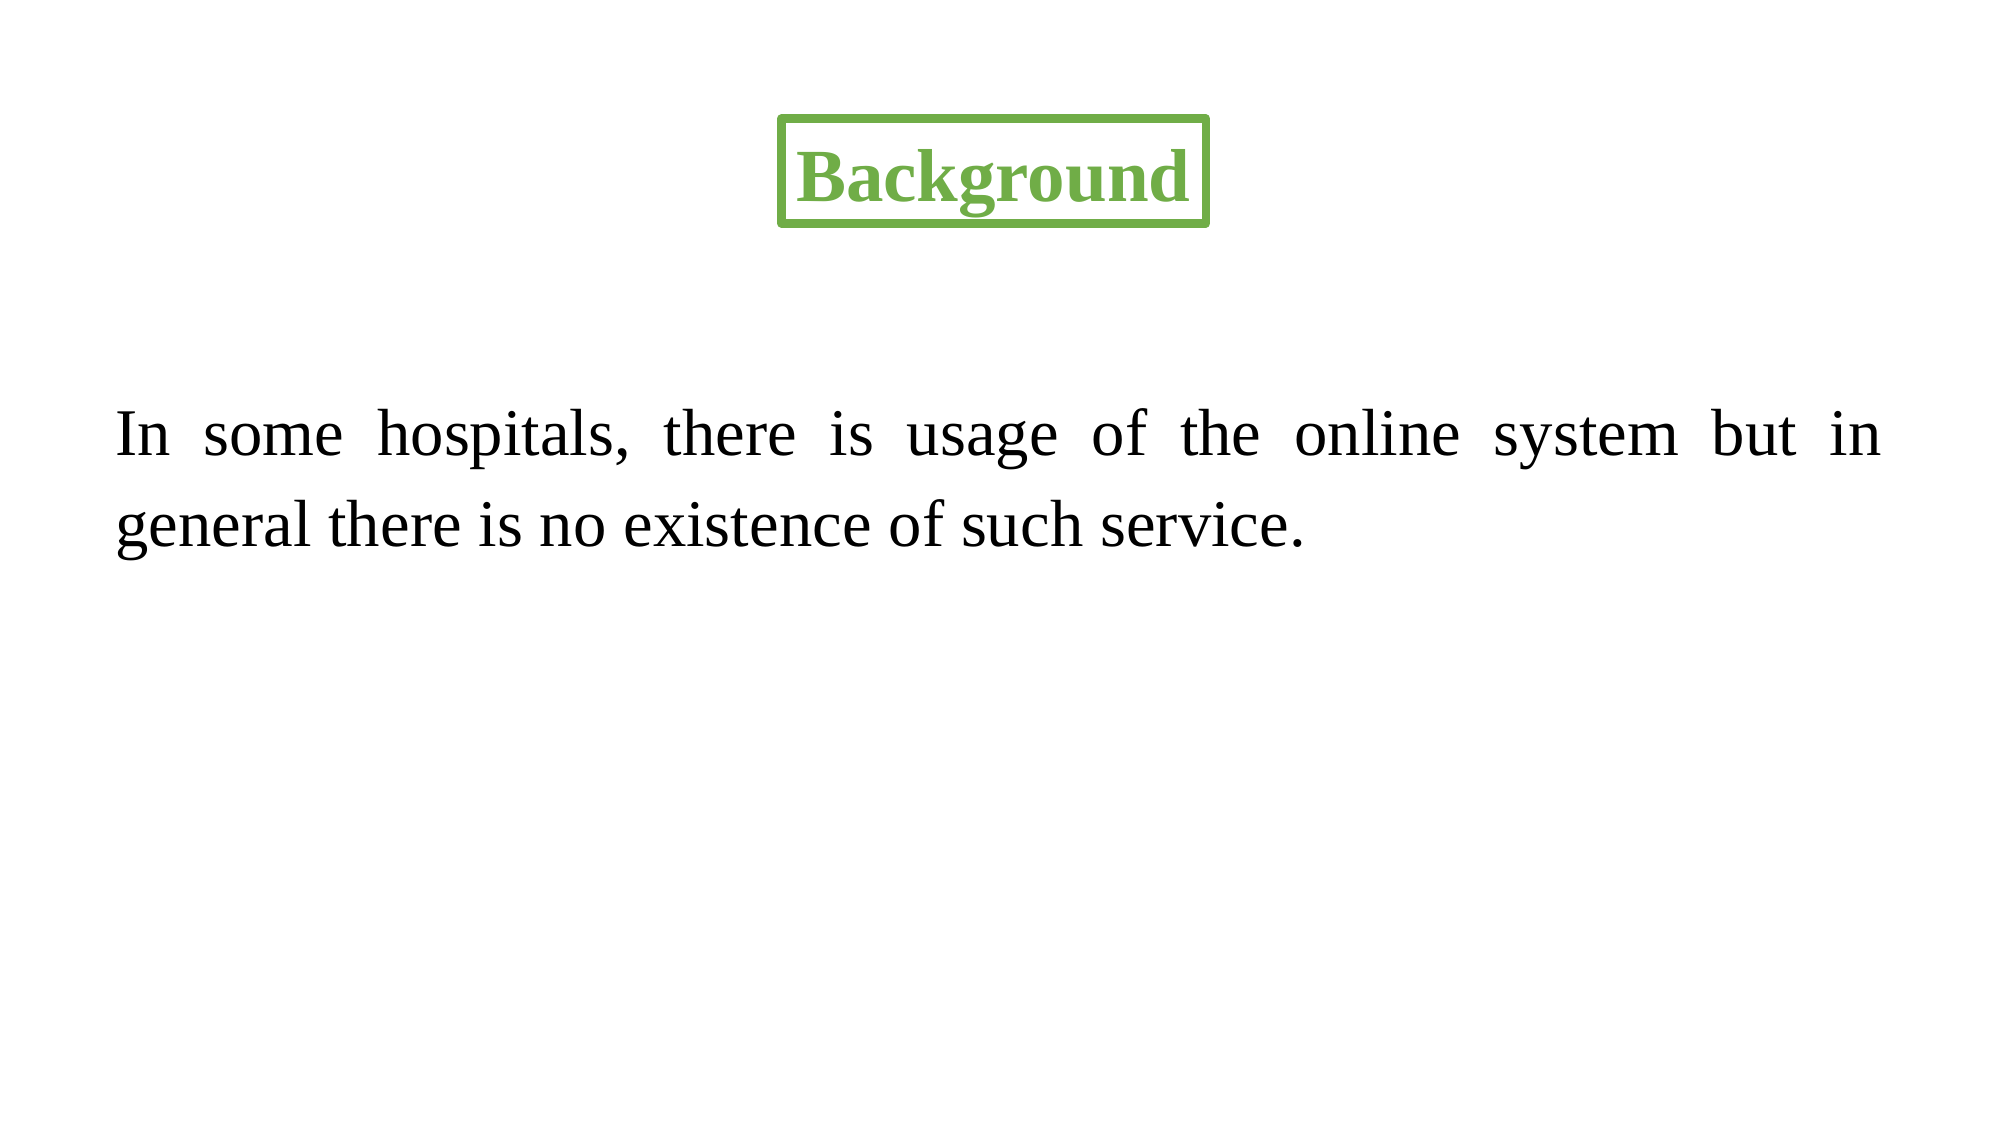

Background
In some hospitals, there is usage of the online system but in general there is no existence of such service.